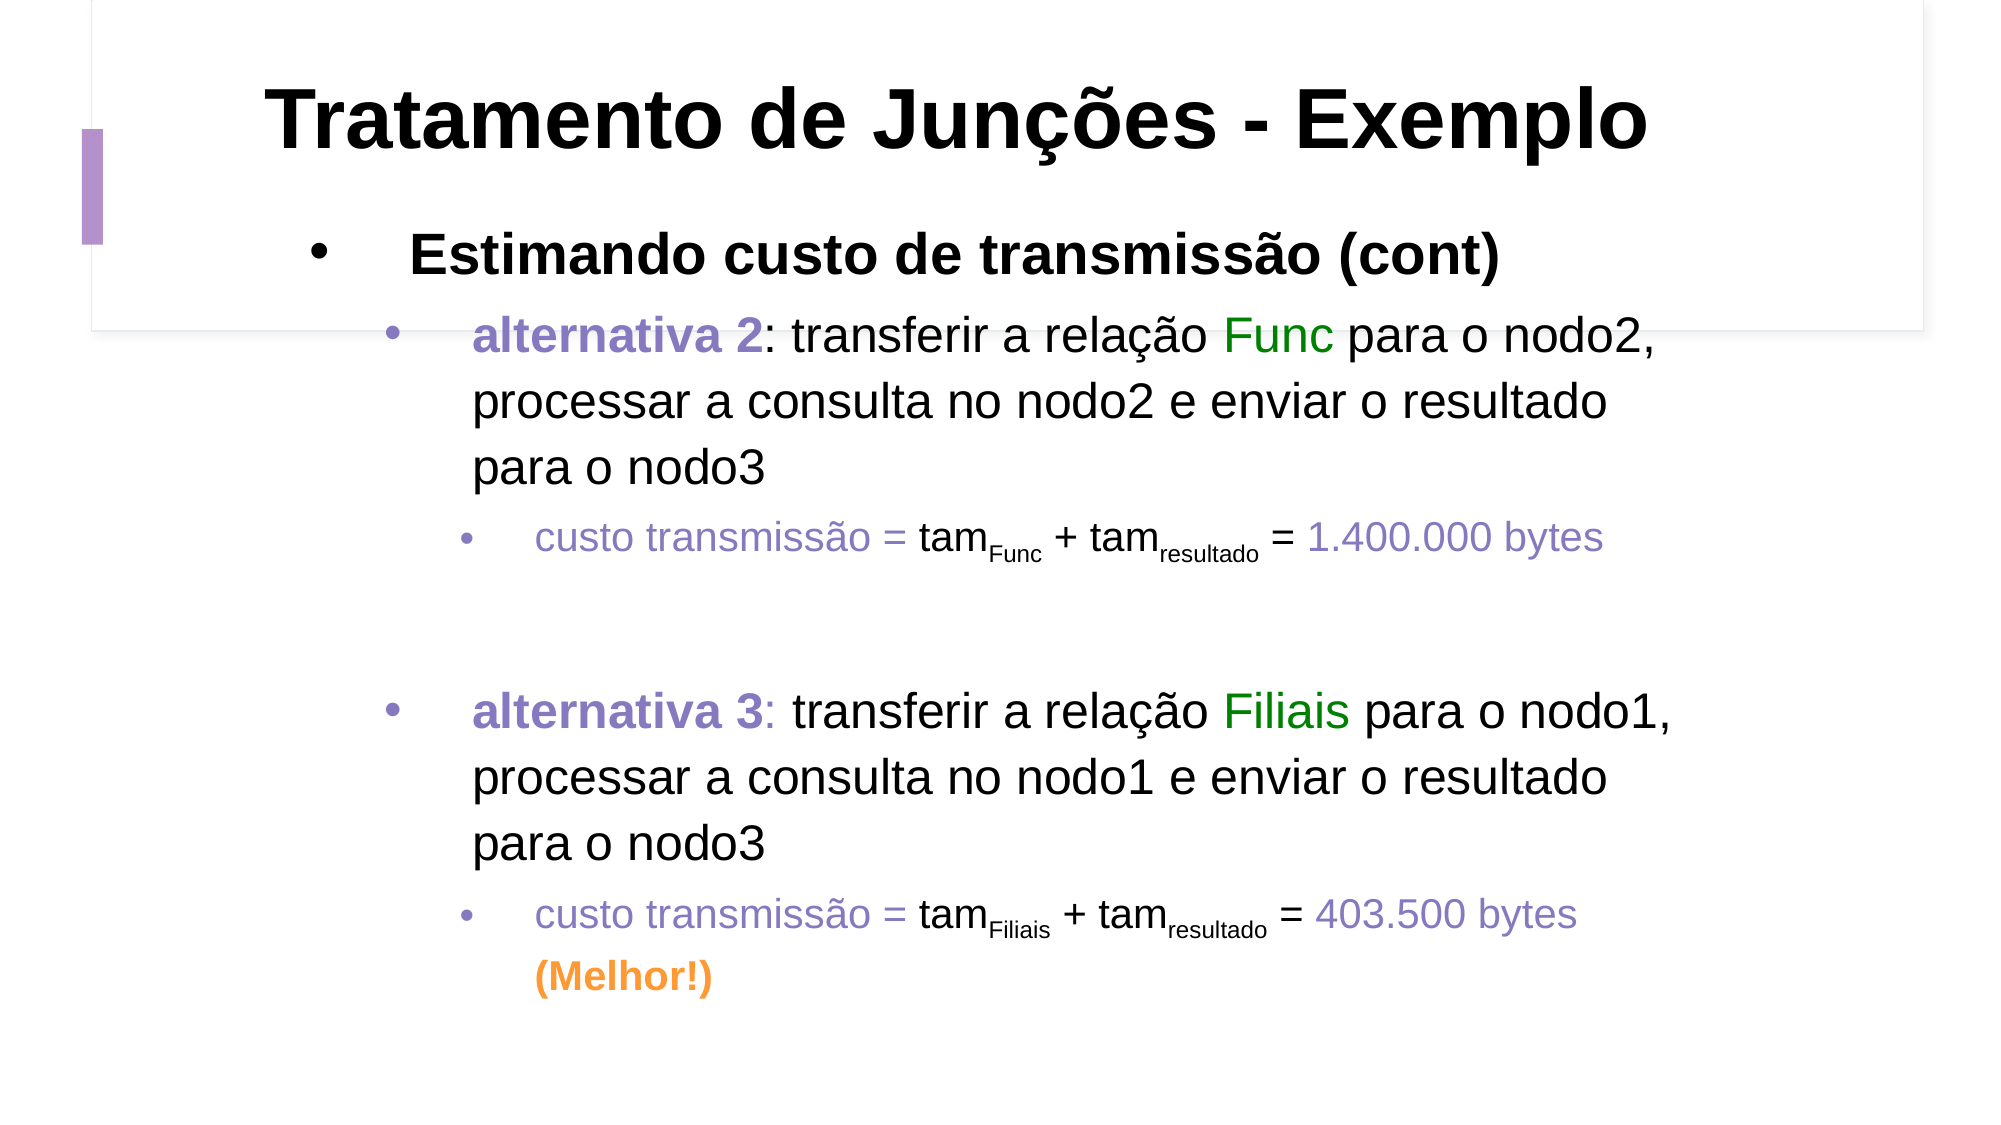

# Tratamento de Junções - Exemplo
Estimando custo de transmissão (cont)
alternativa 2: transferir a relação Func para o nodo2, processar a consulta no nodo2 e enviar o resultado para o nodo3
custo transmissão = tamFunc + tamresultado = 1.400.000 bytes

alternativa 3: transferir a relação Filiais para o nodo1, processar a consulta no nodo1 e enviar o resultado para o nodo3
custo transmissão = tamFiliais + tamresultado = 403.500 bytes  (Melhor!)